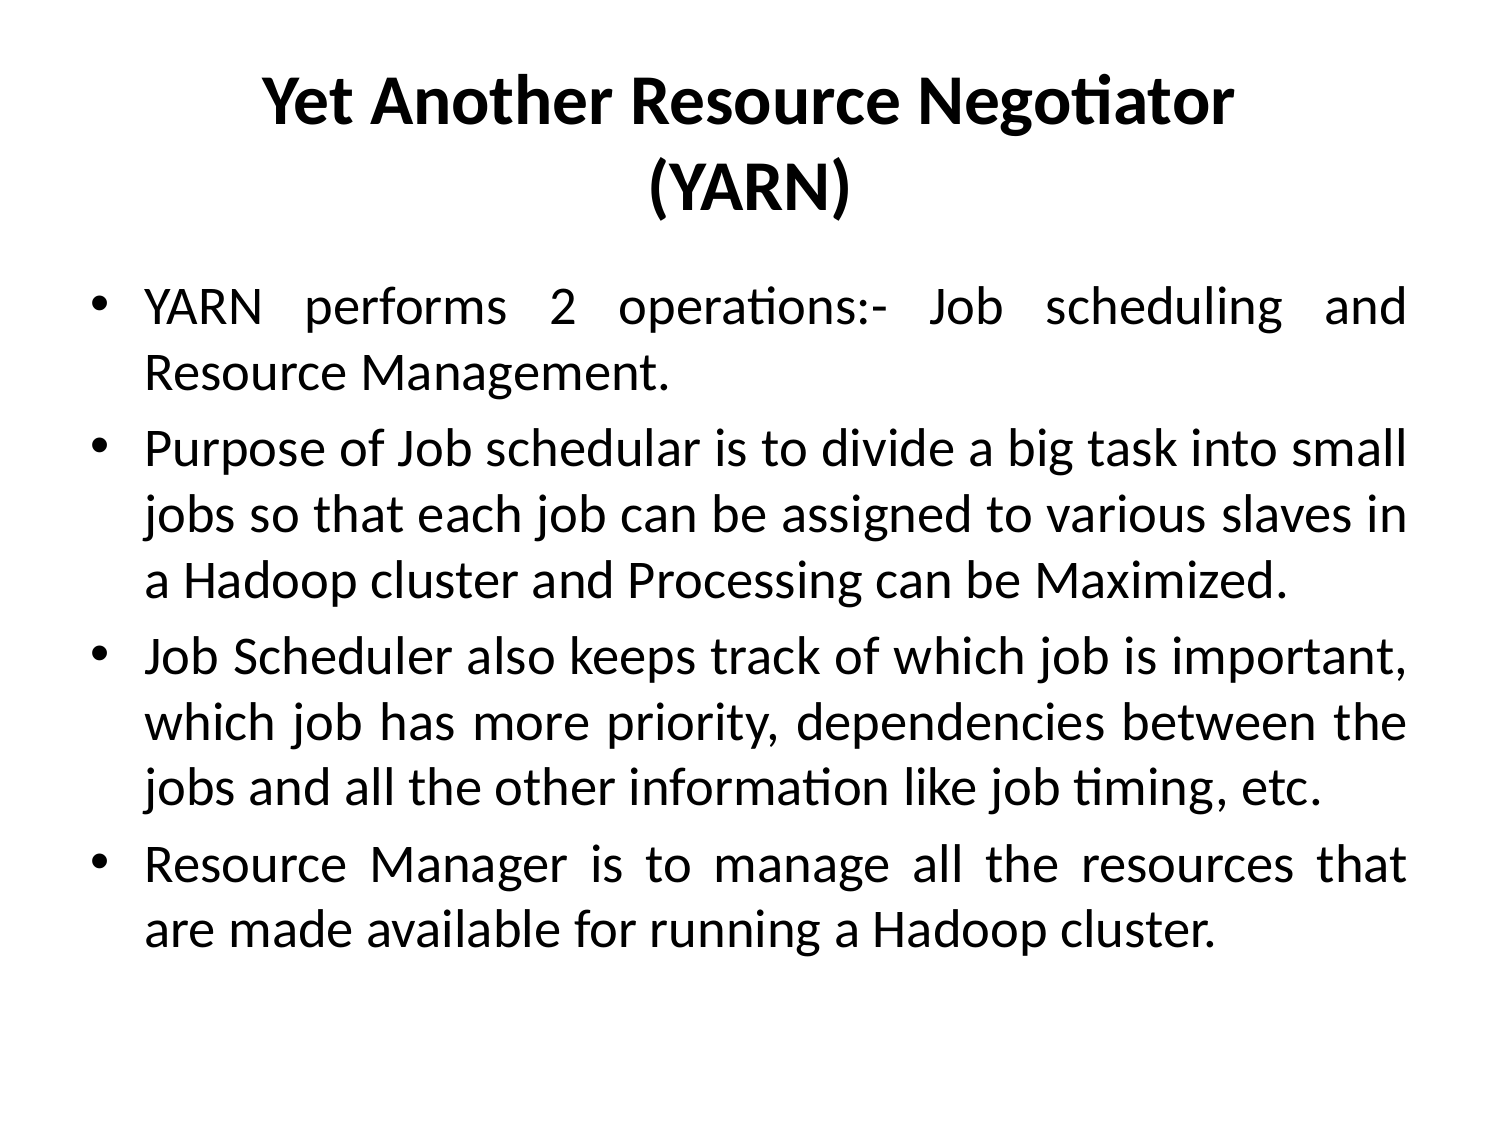

# Yet Another Resource Negotiator (YARN)
YARN performs 2 operations:- Job scheduling and Resource Management.
Purpose of Job schedular is to divide a big task into small jobs so that each job can be assigned to various slaves in a Hadoop cluster and Processing can be Maximized.
Job Scheduler also keeps track of which job is important, which job has more priority, dependencies between the jobs and all the other information like job timing, etc.
Resource Manager is to manage all the resources that are made available for running a Hadoop cluster.